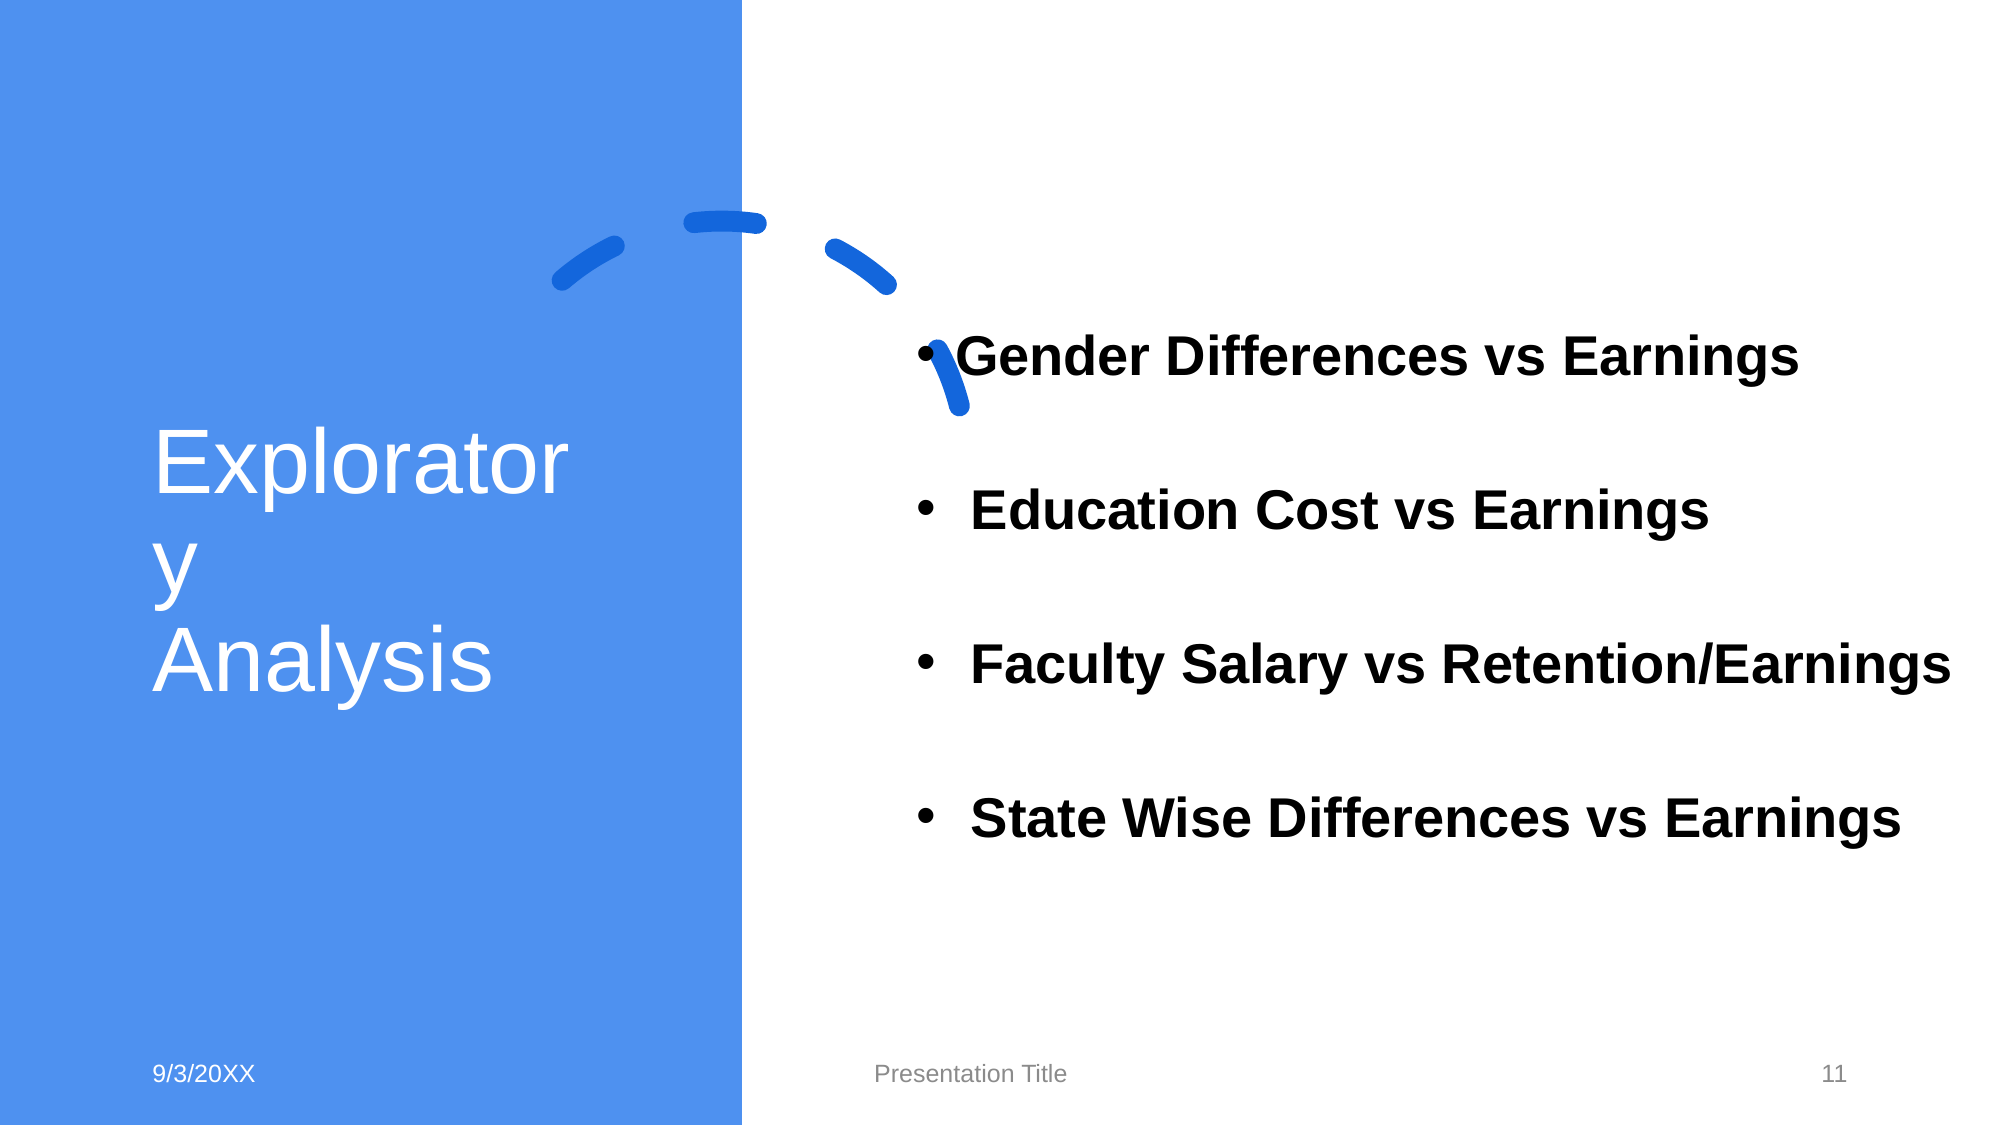

# Exploratory Analysis

Gender Differences vs Earnings
 Education Cost vs Earnings
 Faculty Salary vs Retention/Earnings
 State Wise Differences vs Earnings

9/3/20XX
Presentation Title
11